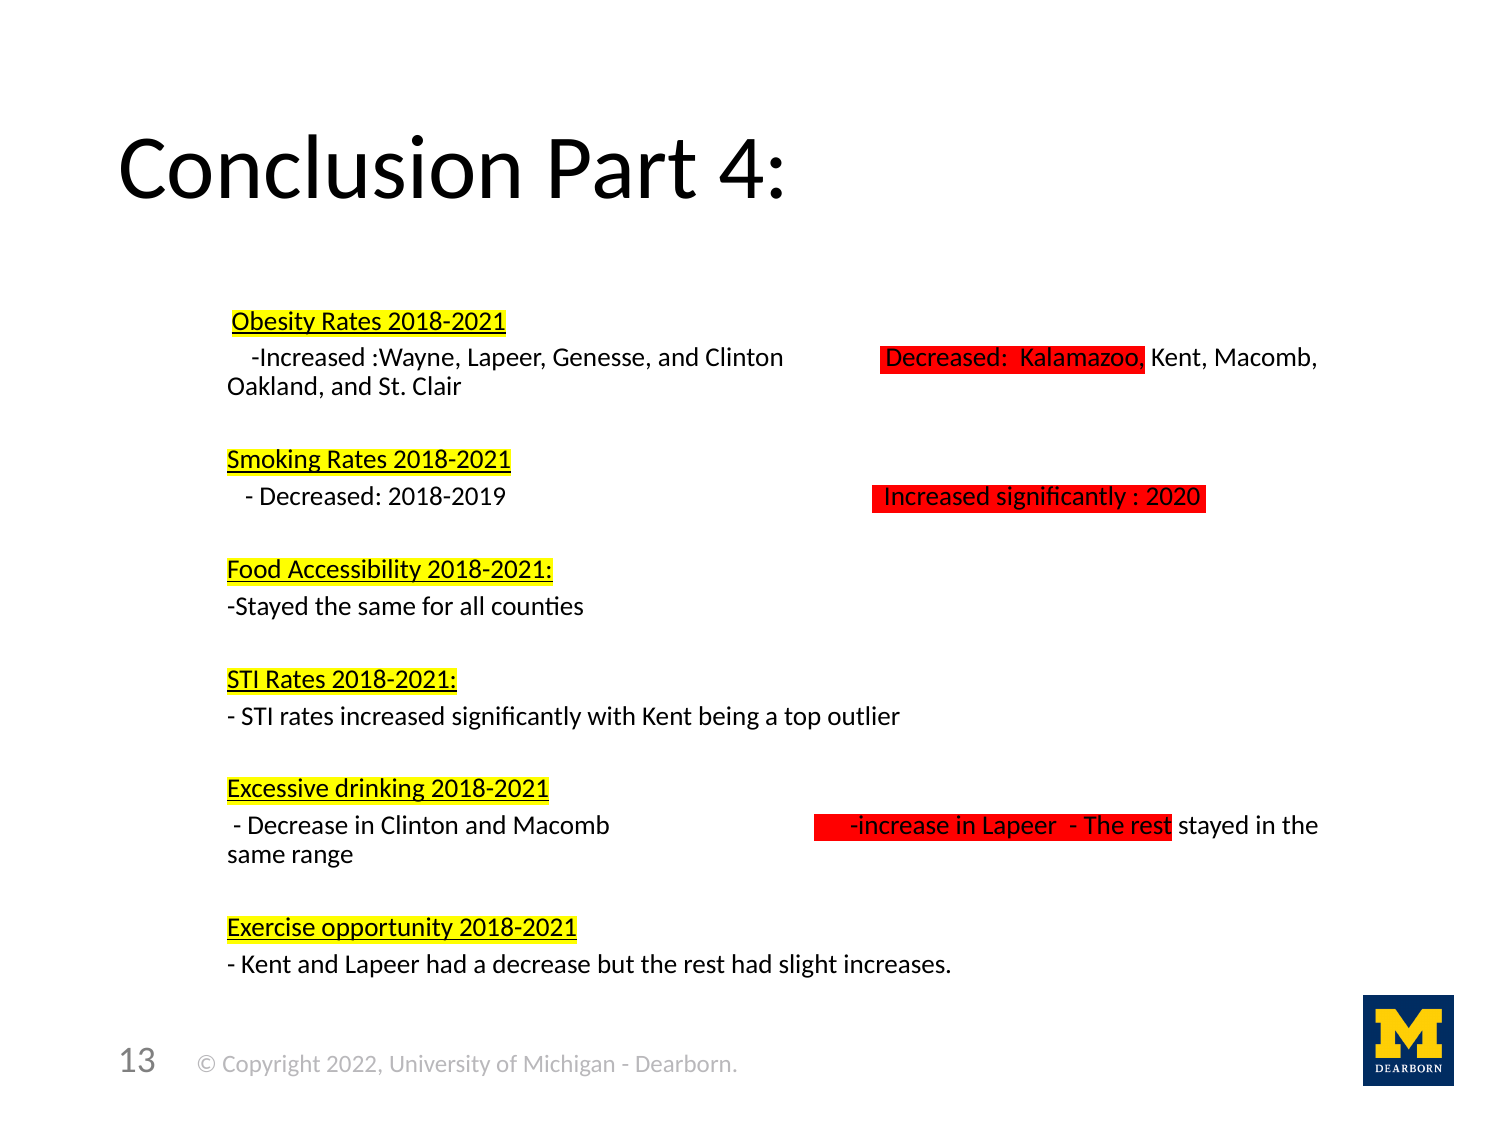

# Conclusion Part 4:
               Obesity Rates 2018-2021
    -Increased :Wayne, Lapeer, Genesse, and Clinton                 Decreased:  Kalamazoo, Kent, Macomb, Oakland, and St. Clair

Smoking Rates 2018-2021
   - Decreased: 2018-2019                                                               Increased significantly : 2020

Food Accessibility 2018-2021:
-Stayed the same for all counties

STI Rates 2018-2021:
- STI rates increased significantly with Kent being a top outlier

Excessive drinking 2018-2021
 - Decrease in Clinton and Macomb                                        -increase in Lapeer  - The rest stayed in the same range

Exercise opportunity 2018-2021
- Kent and Lapeer had a decrease but the rest had slight increases.